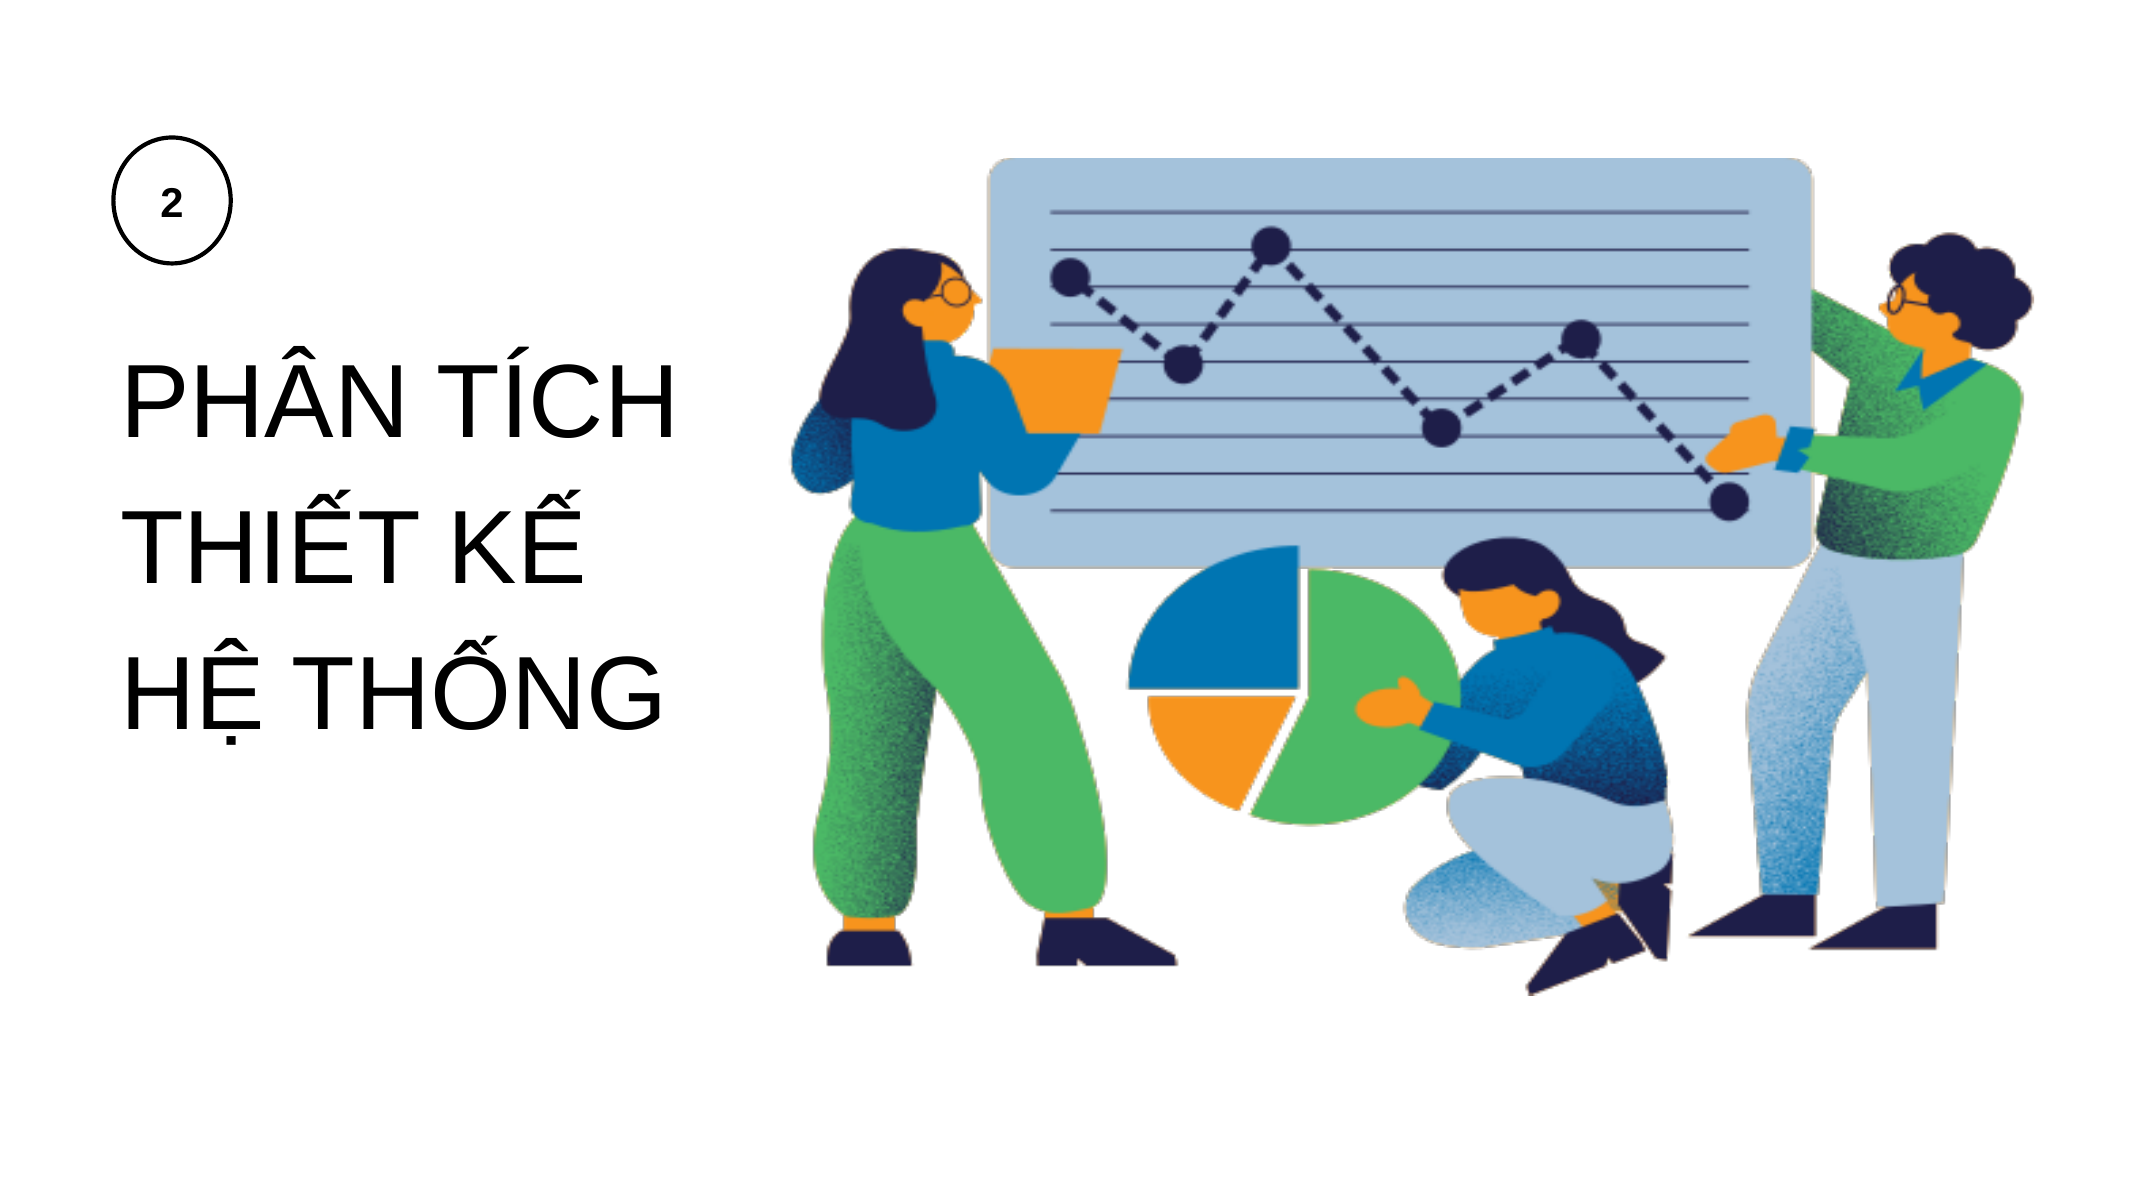

2

PHÂN TÍCH THIẾT KẾ HỆ THỐNG